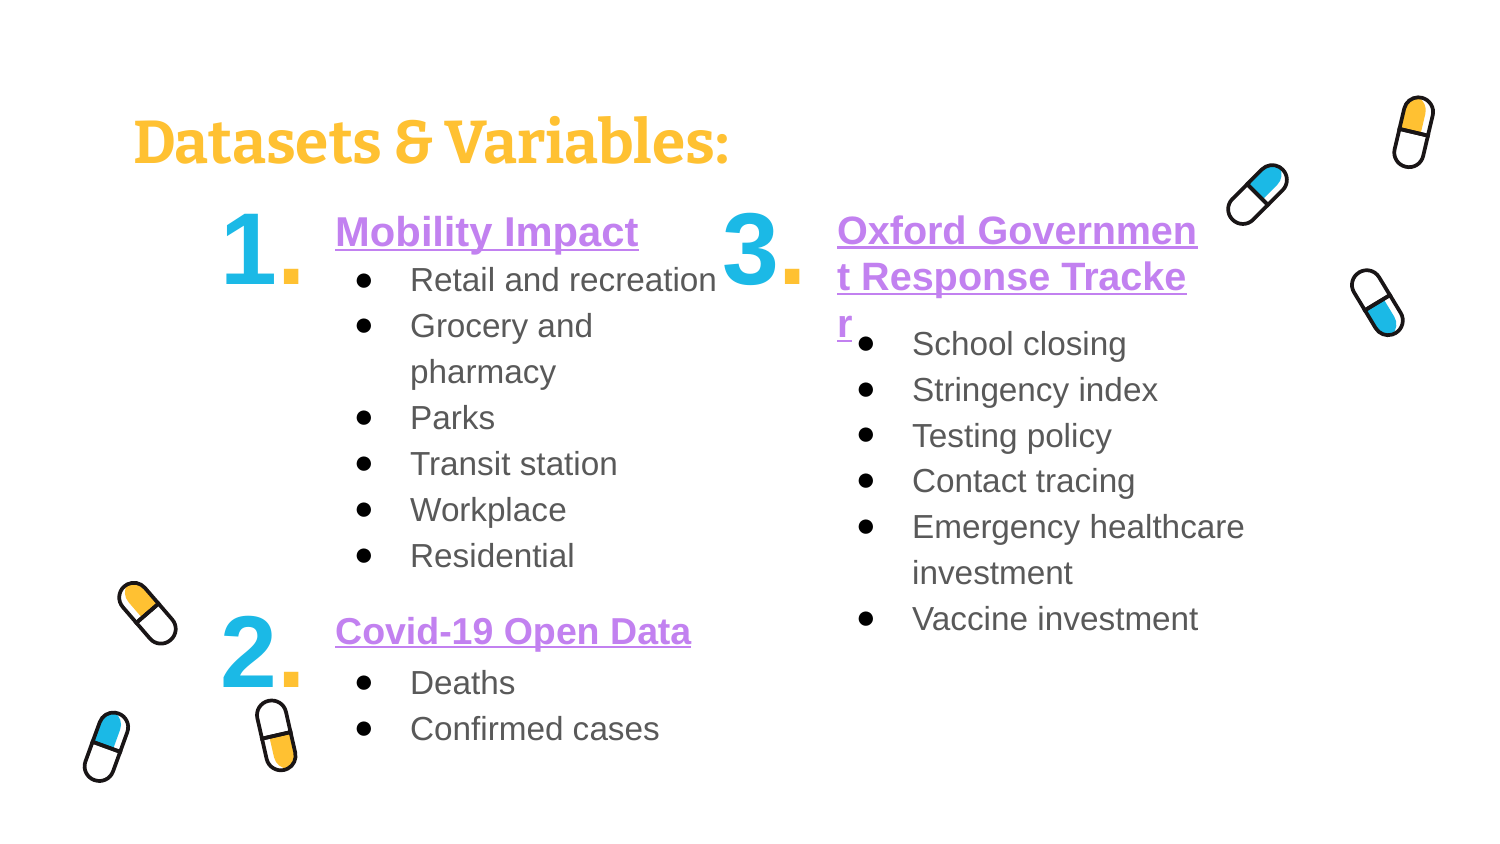

# Datasets & Variables:
1.
Mobility Impact
Oxford Government Response Tracker
3.
Retail and recreation
Grocery and pharmacy
Parks
Transit station
Workplace
Residential
School closing
Stringency index
Testing policy
Contact tracing
Emergency healthcare investment
Vaccine investment
2.
Covid-19 Open Data
Deaths
Confirmed cases